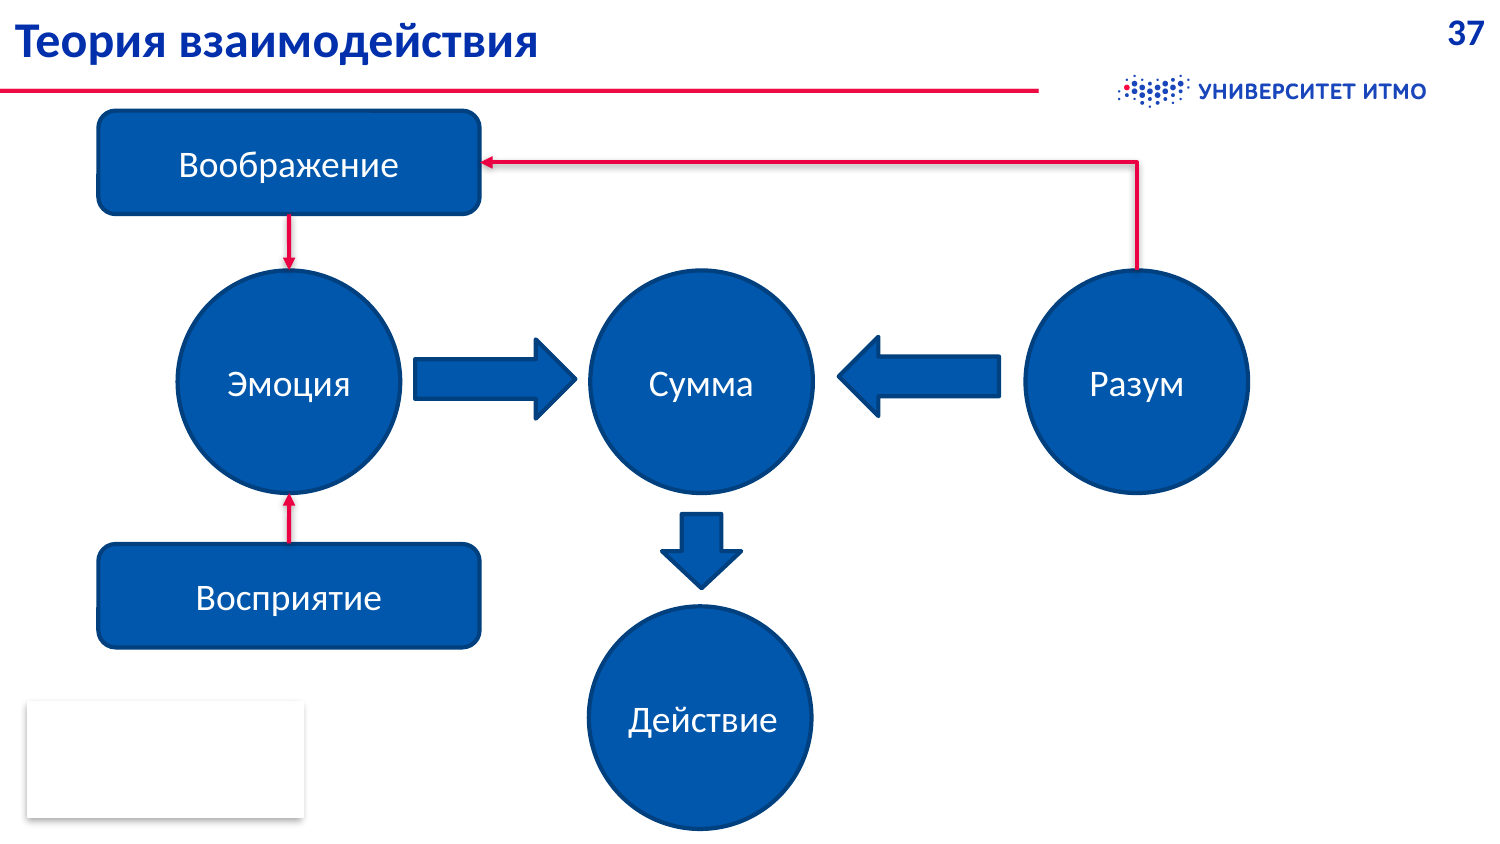

Теория взаимодействия

37
Воображение

Эмоция
Сумма
Разум

Восприятие
Действие